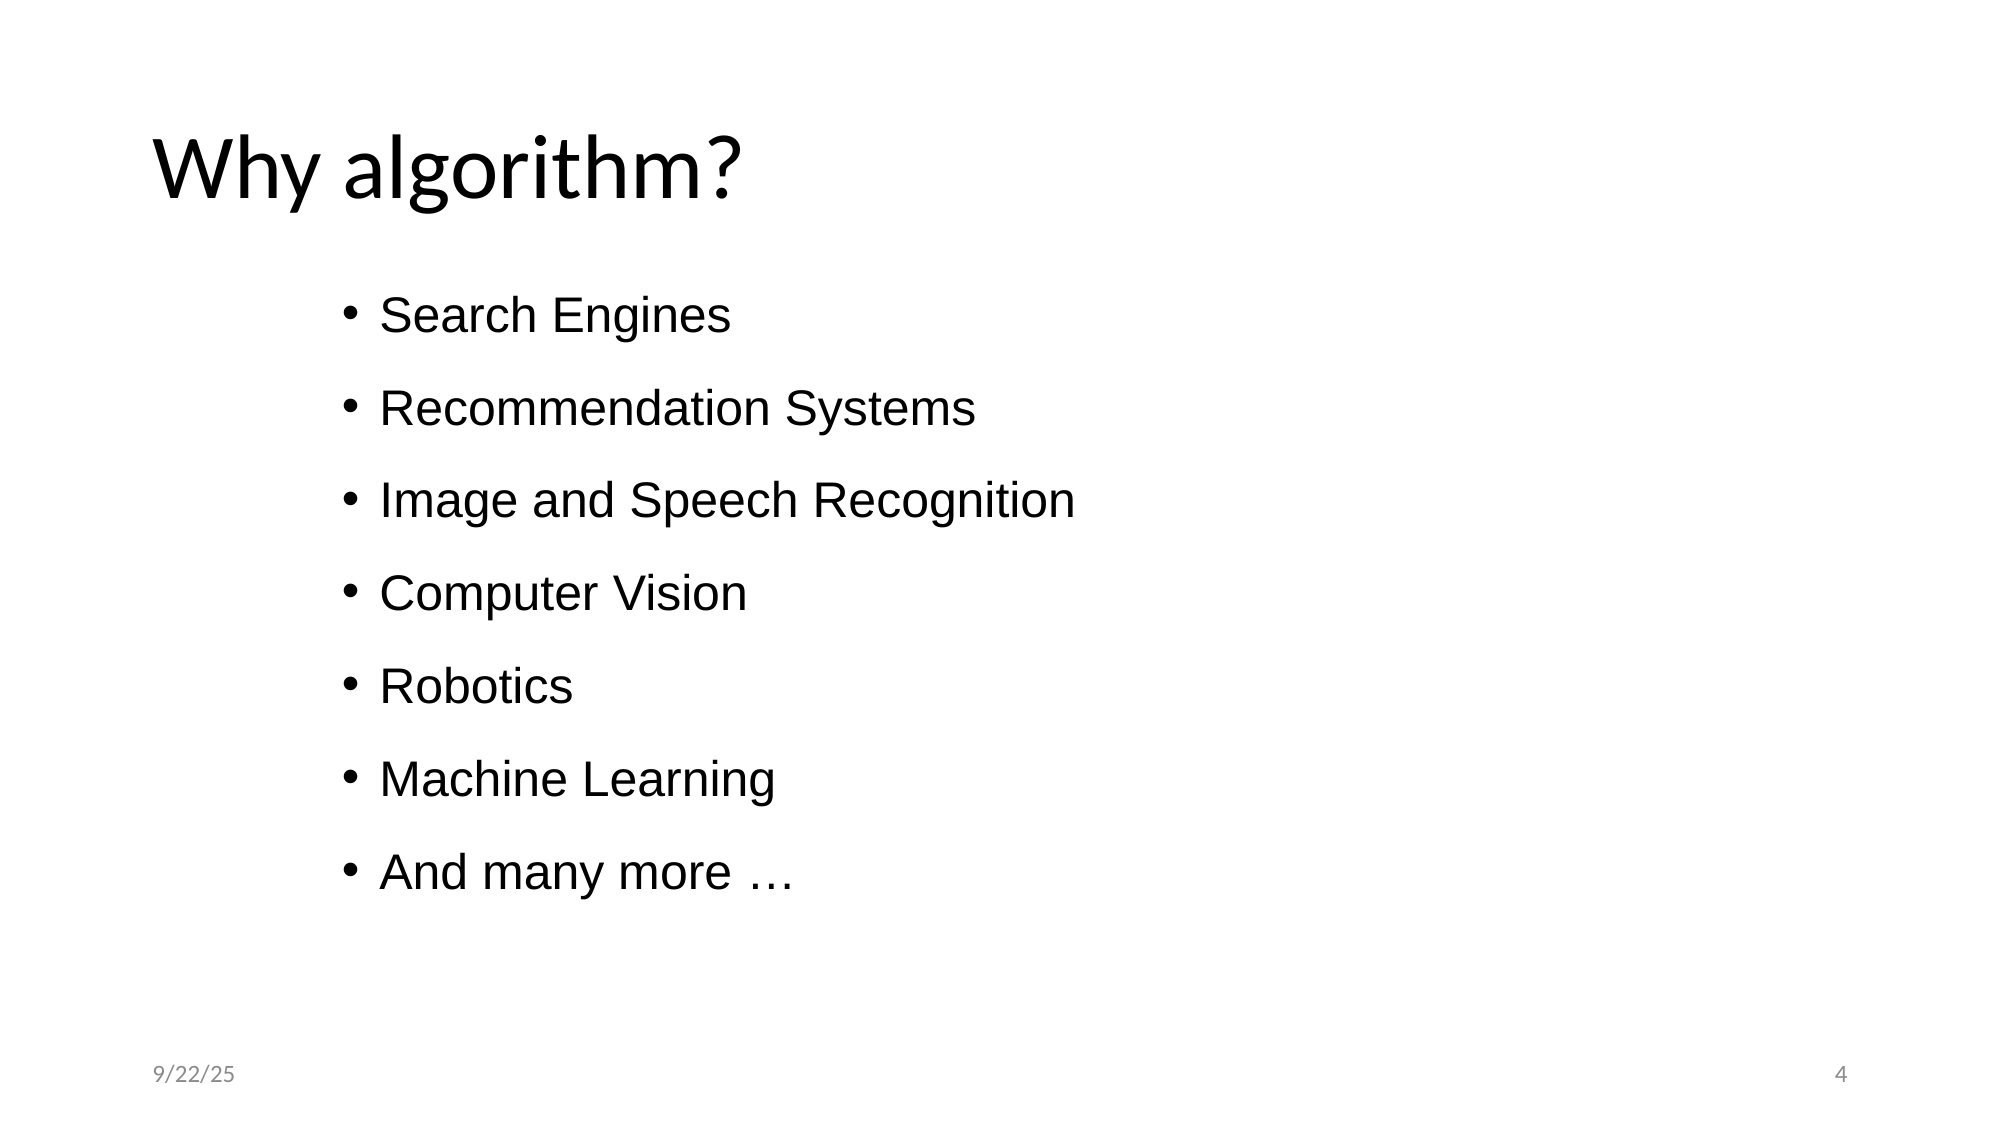

# Why algorithm?
Search Engines
Recommendation Systems
Image and Speech Recognition
Computer Vision
Robotics
Machine Learning
And many more …

9/22/25
4